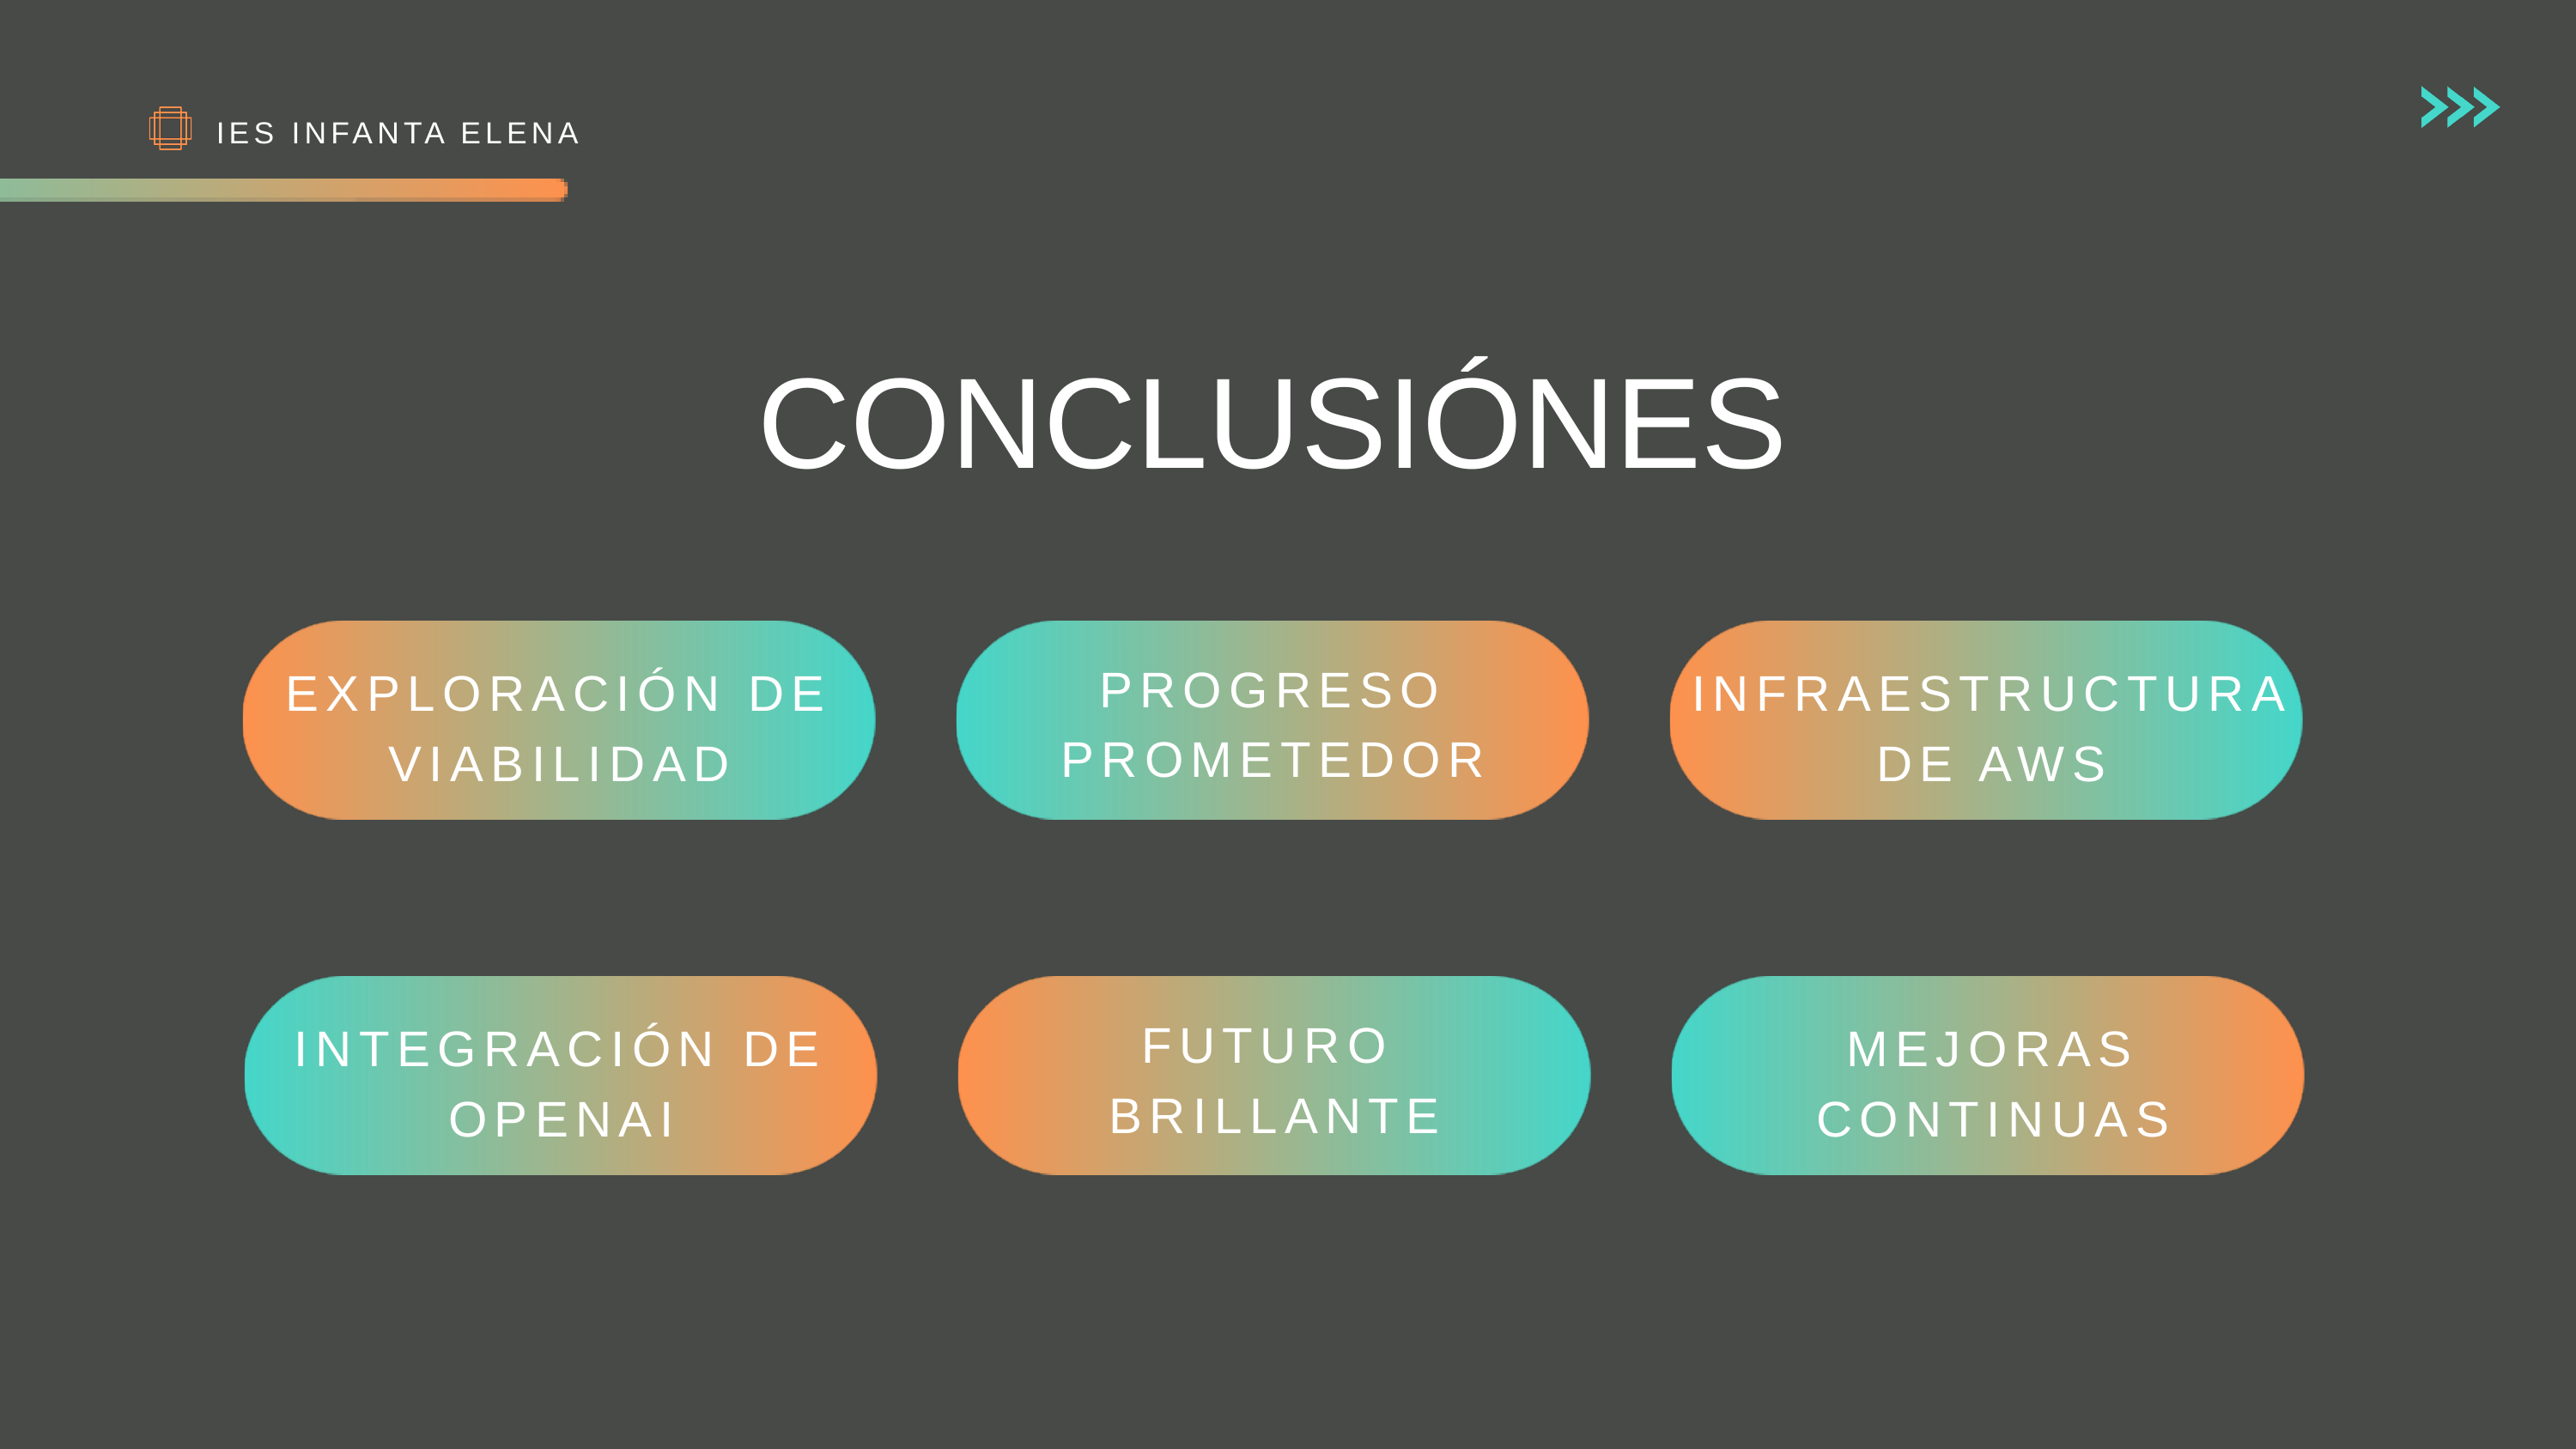

IES INFANTA ELENA

CONCLUSIÓNES

PROGRESO PROMETEDOR
EXPLORACIÓN DE VIABILIDAD
INFRAESTRUCTURA DE AWS

FUTURO
BRILLANTE
INTEGRACIÓN DE OPENAI
MEJORAS CONTINUAS